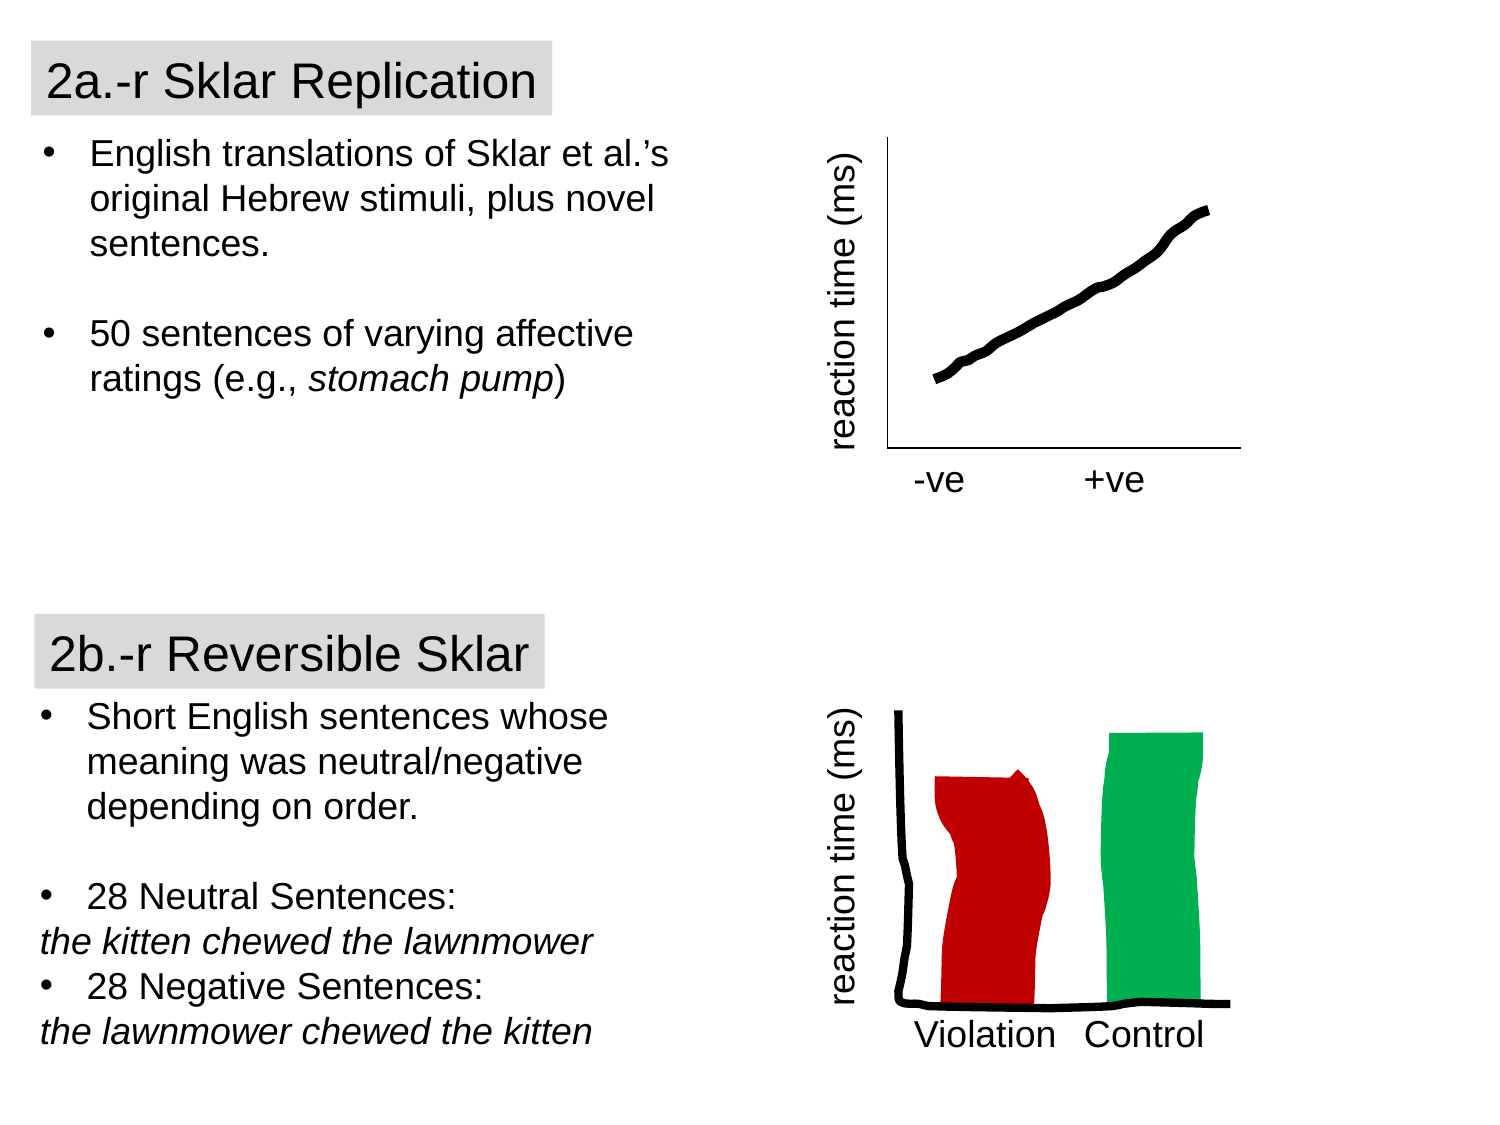

2a.-r Sklar Replication
English translations of Sklar et al.’s original Hebrew stimuli, plus novel sentences.

50 sentences of varying affective ratings (e.g., stomach pump)
reaction time (ms)
-ve
+ve

2b.-r Reversible Sklar
Short English sentences whose meaning was neutral/negative depending on order.

28 Neutral Sentences:
the kitten chewed the lawnmower
28 Negative Sentences:
the lawnmower chewed the kitten

reaction time (ms)
Violation
Control